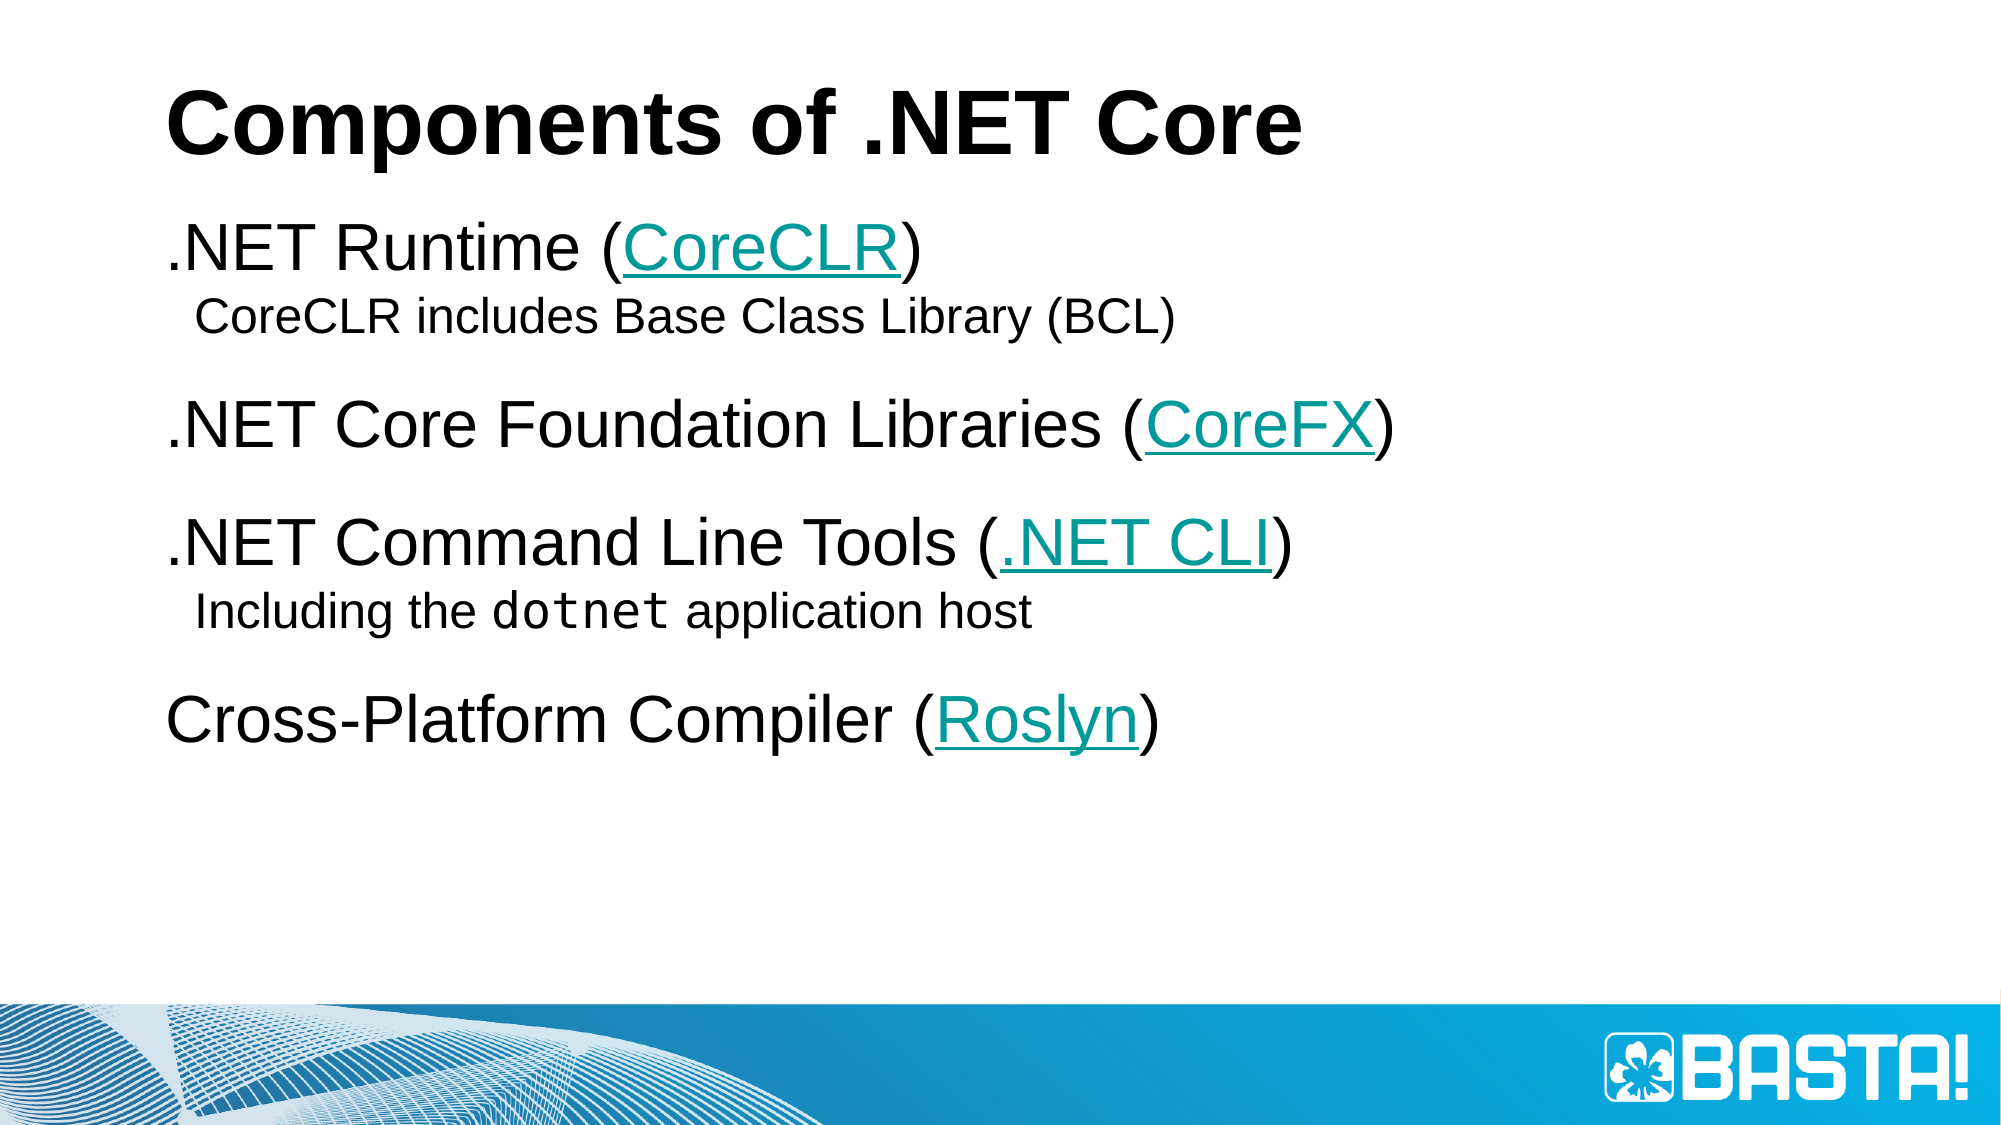

# Components of .NET Core
.NET Runtime (CoreCLR)
CoreCLR includes Base Class Library (BCL)
.NET Core Foundation Libraries (CoreFX)
.NET Command Line Tools (.NET CLI)
Including the dotnet application host
Cross-Platform Compiler (Roslyn)